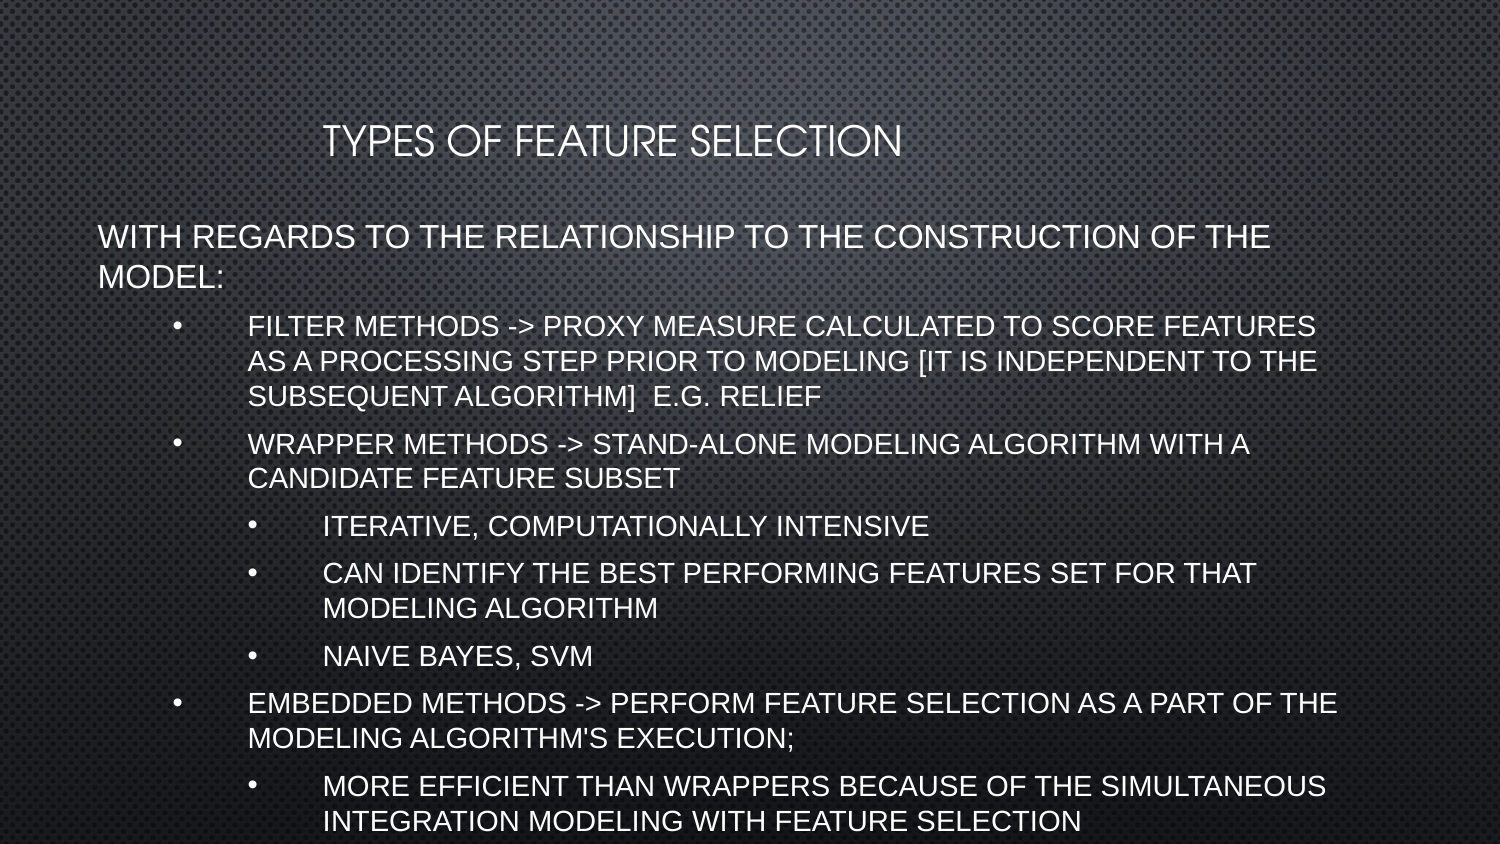

# Types of Feature selection
With regards to the relationship to the construction of the model:
Filter methods -> proxy measure calculated to score features as a processing step prior to modeling [it is independent to the subsequent algorithm]  E.g. Relief
Wrapper methods -> stand-alone modeling algorithm with a candidate feature subset
Iterative, computationally intensive
can identify the best performing features set for that modeling algorithm
Naive Bayes, SVM
Embedded methods -> perform feature selection as a part of the modeling algorithm's execution;
more efficient than wrappers because of the simultaneous integration modeling with feature selection
optimize a two-part objective function : goodness of fit + complexity penalty
lasso, CART, XGBoost

4